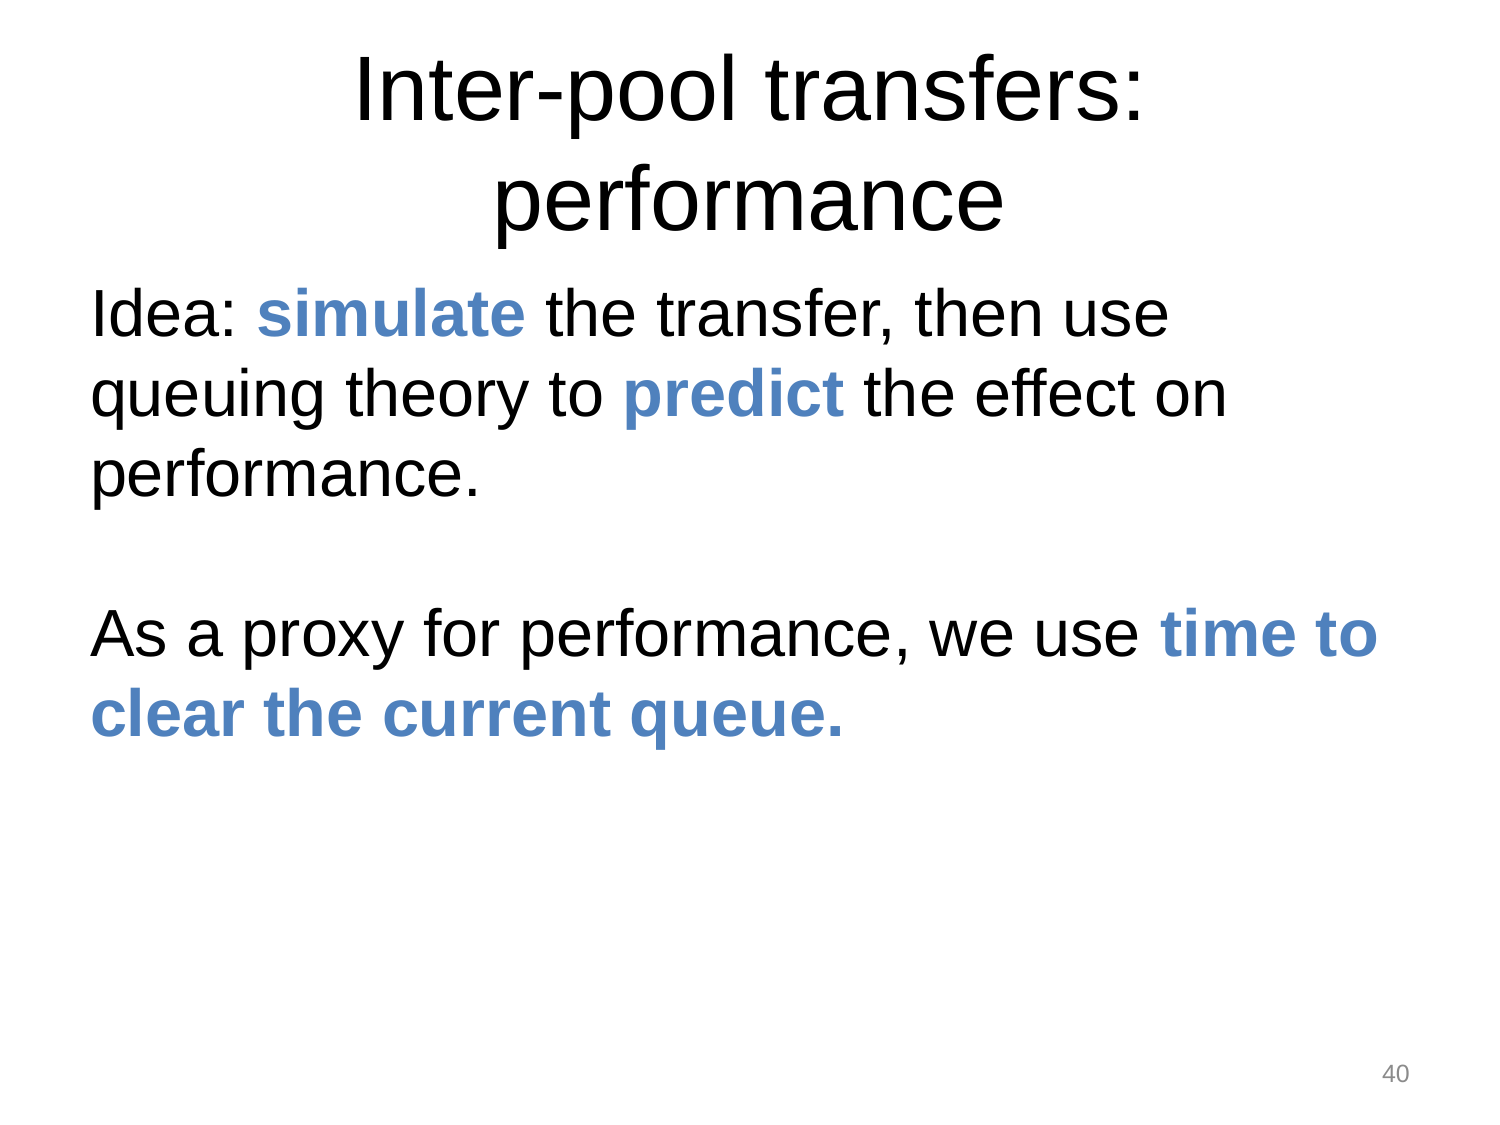

# Inter-pool transfers: performance
Idea: simulate the transfer, then use queuing theory to predict the effect on performance.

As a proxy for performance, we use time to clear the current queue.

40